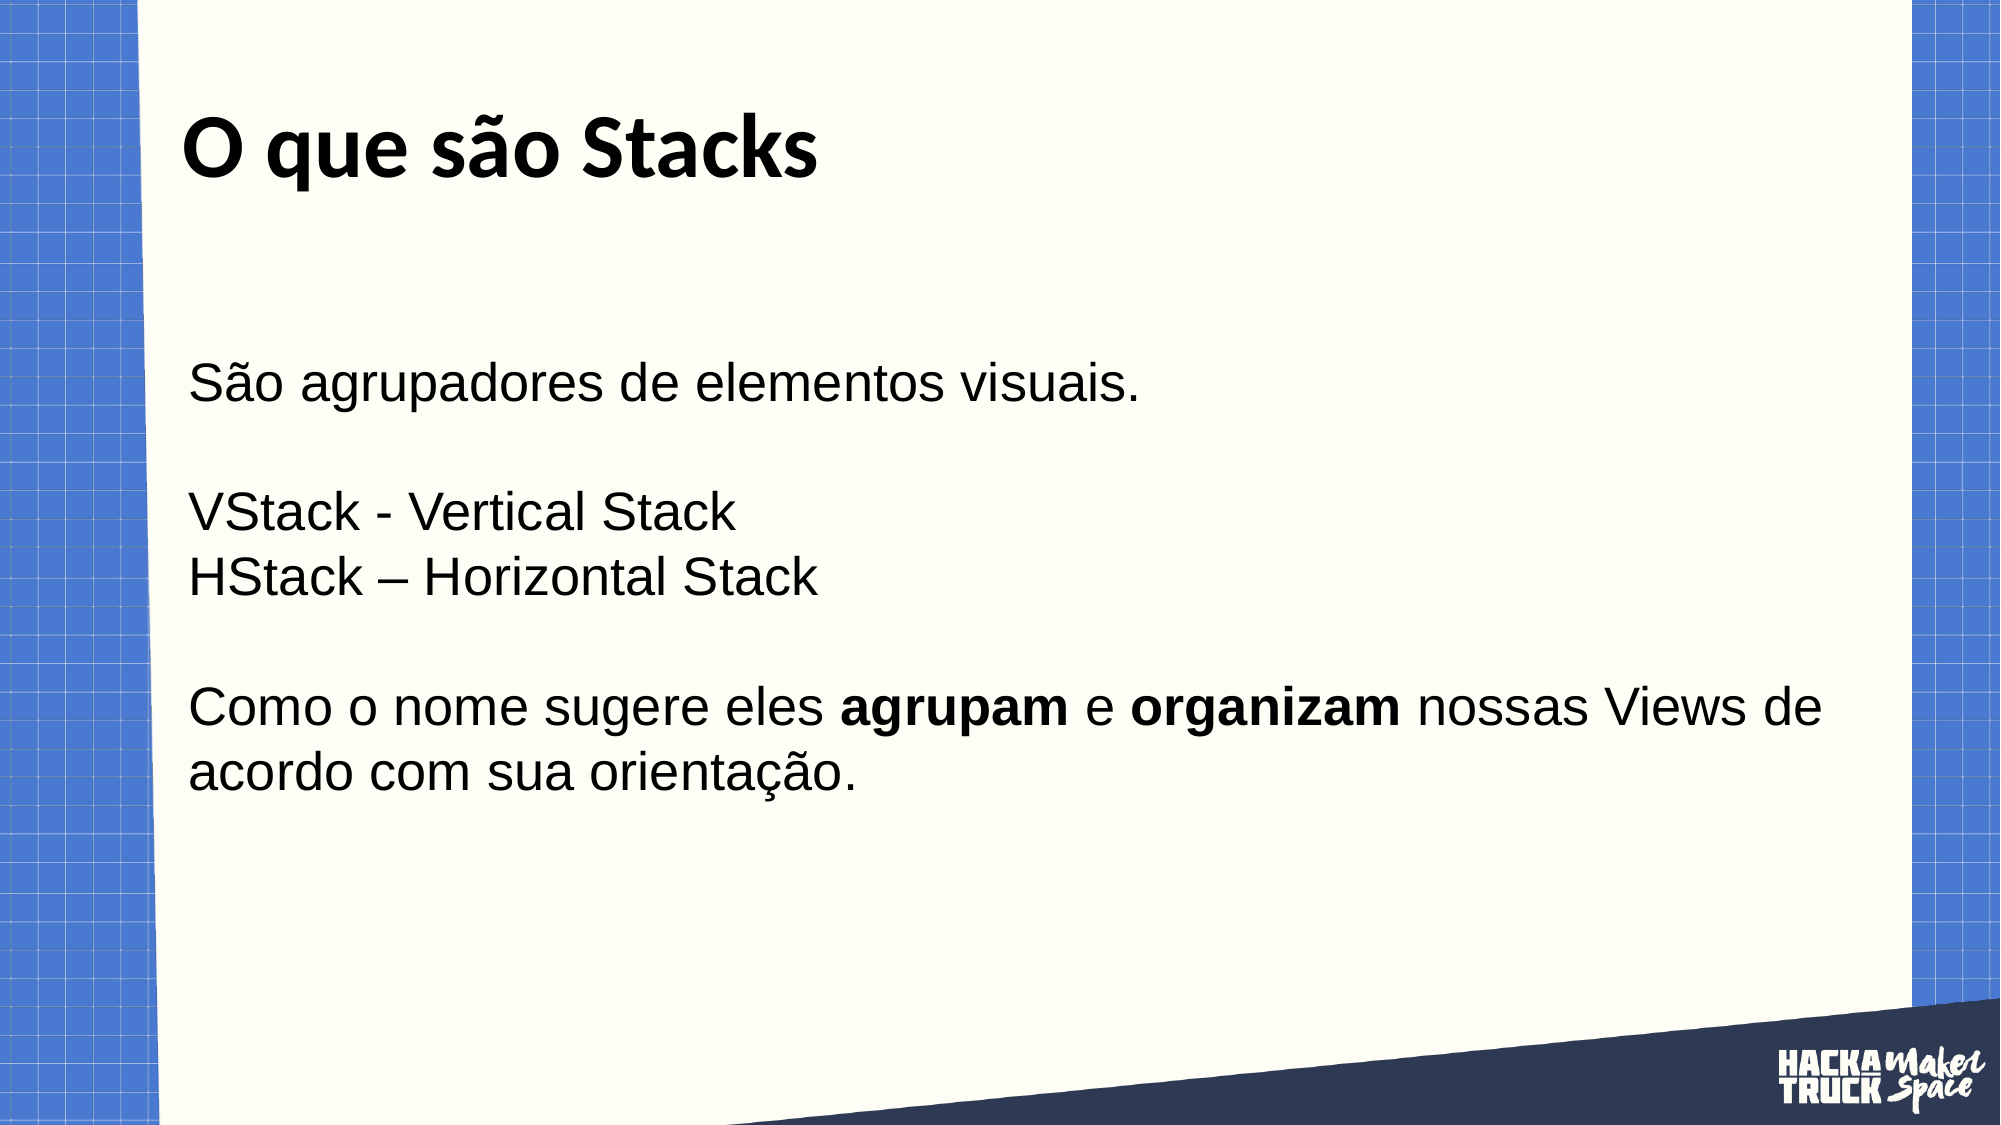

# O que são Stacks

São agrupadores de elementos visuais.

VStack - Vertical Stack
HStack – Horizontal Stack

Como o nome sugere eles agrupam e organizam nossas Views de acordo com sua orientação.